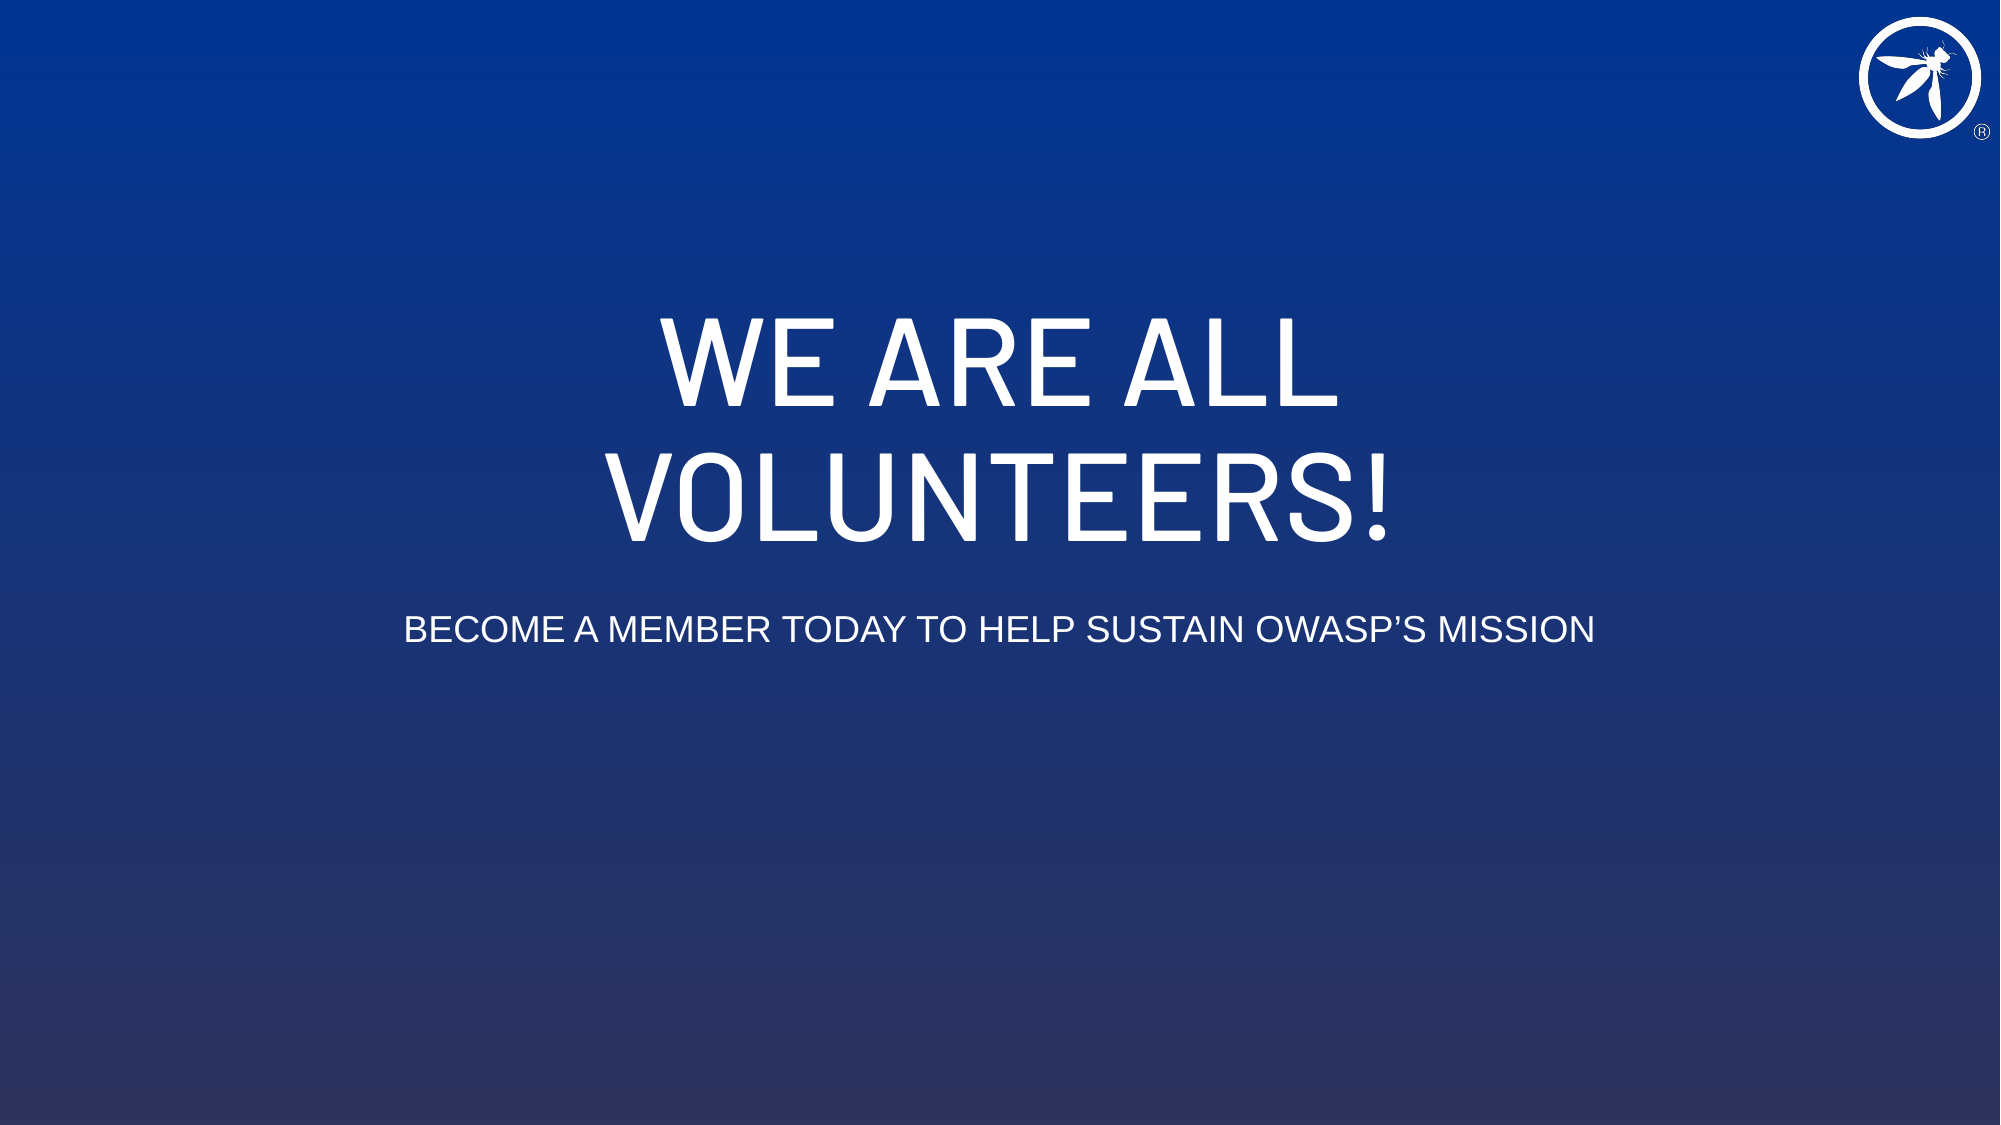

# WE ARE ALL VOLUNTEERS!
BECOME A MEMBER TODAY TO HELP SUSTAIN OWASP’S MISSION